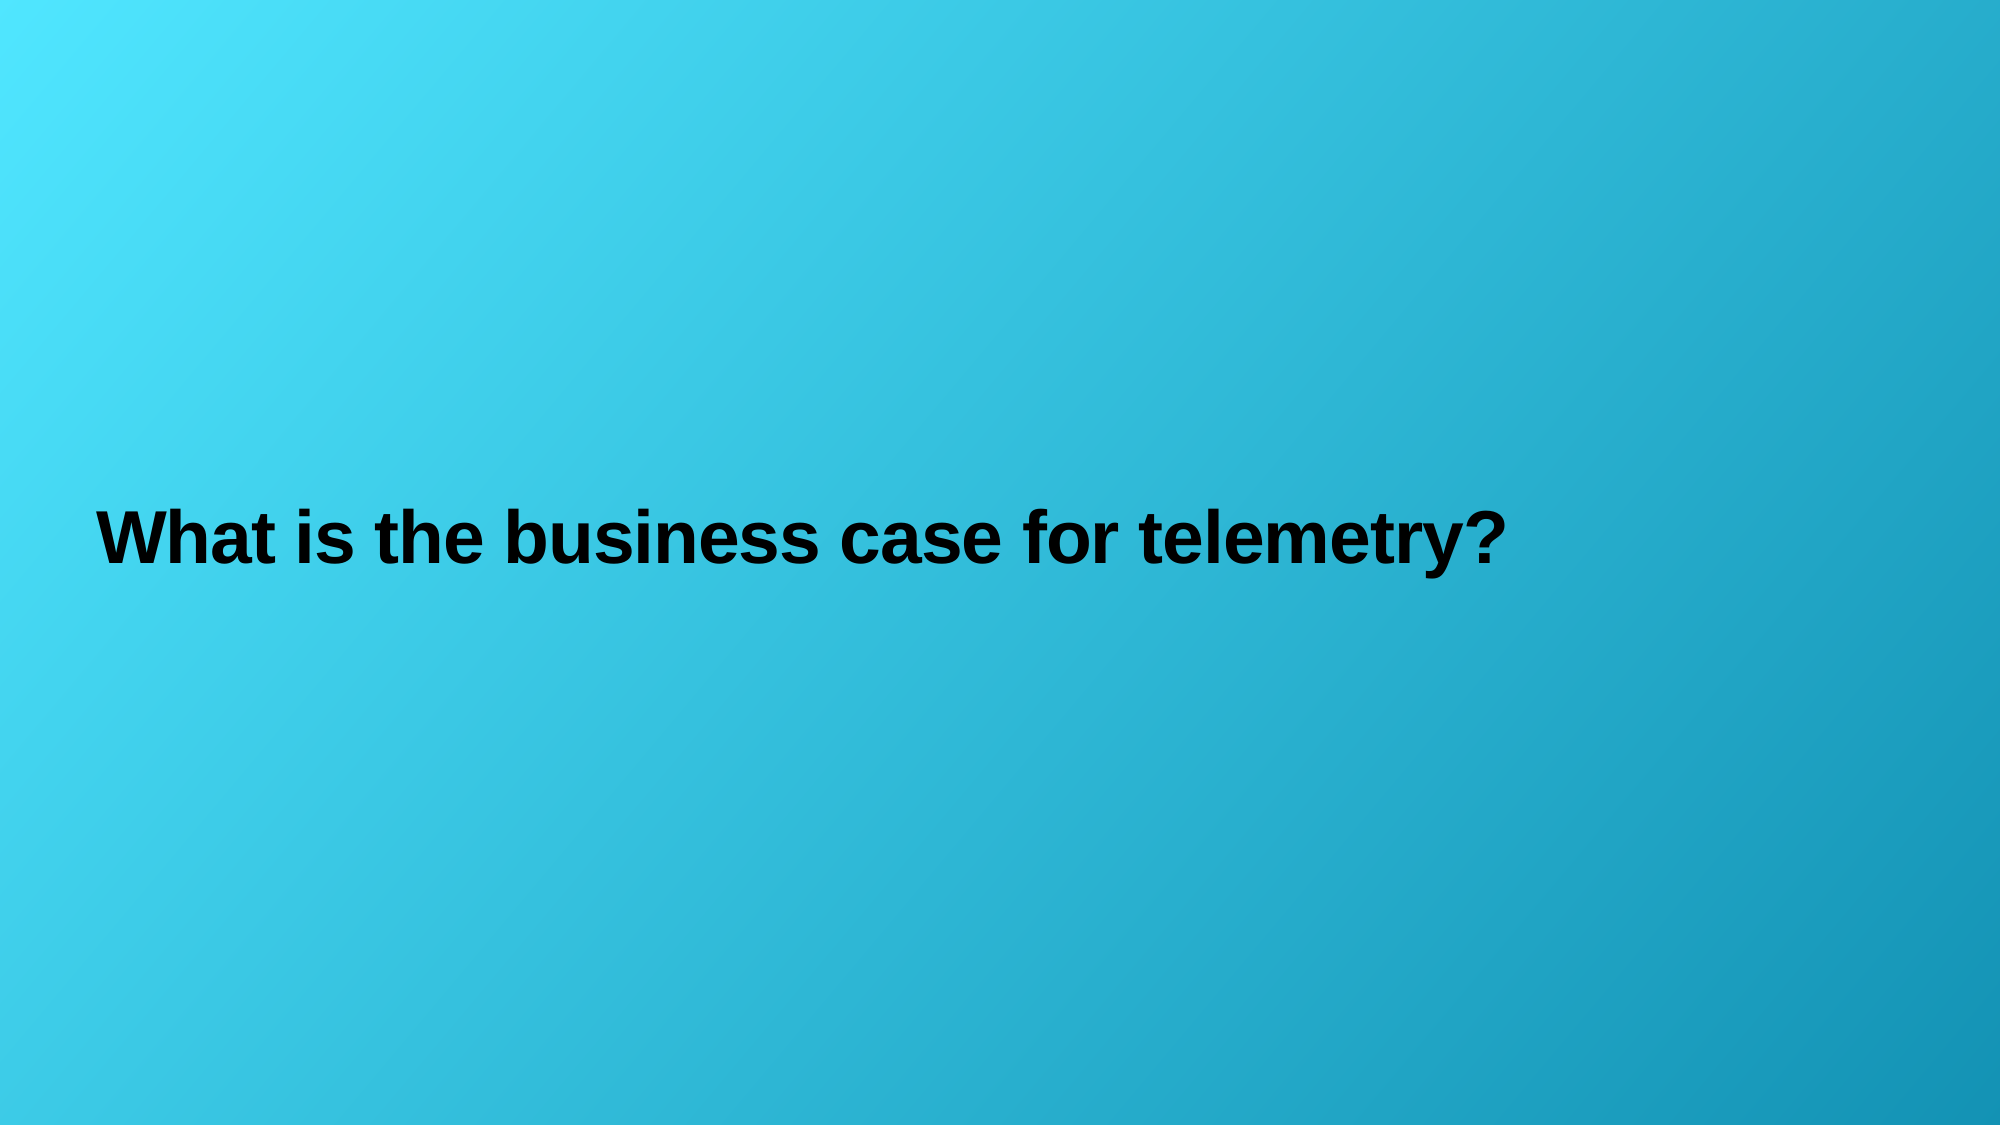

# What is the business case for telemetry?